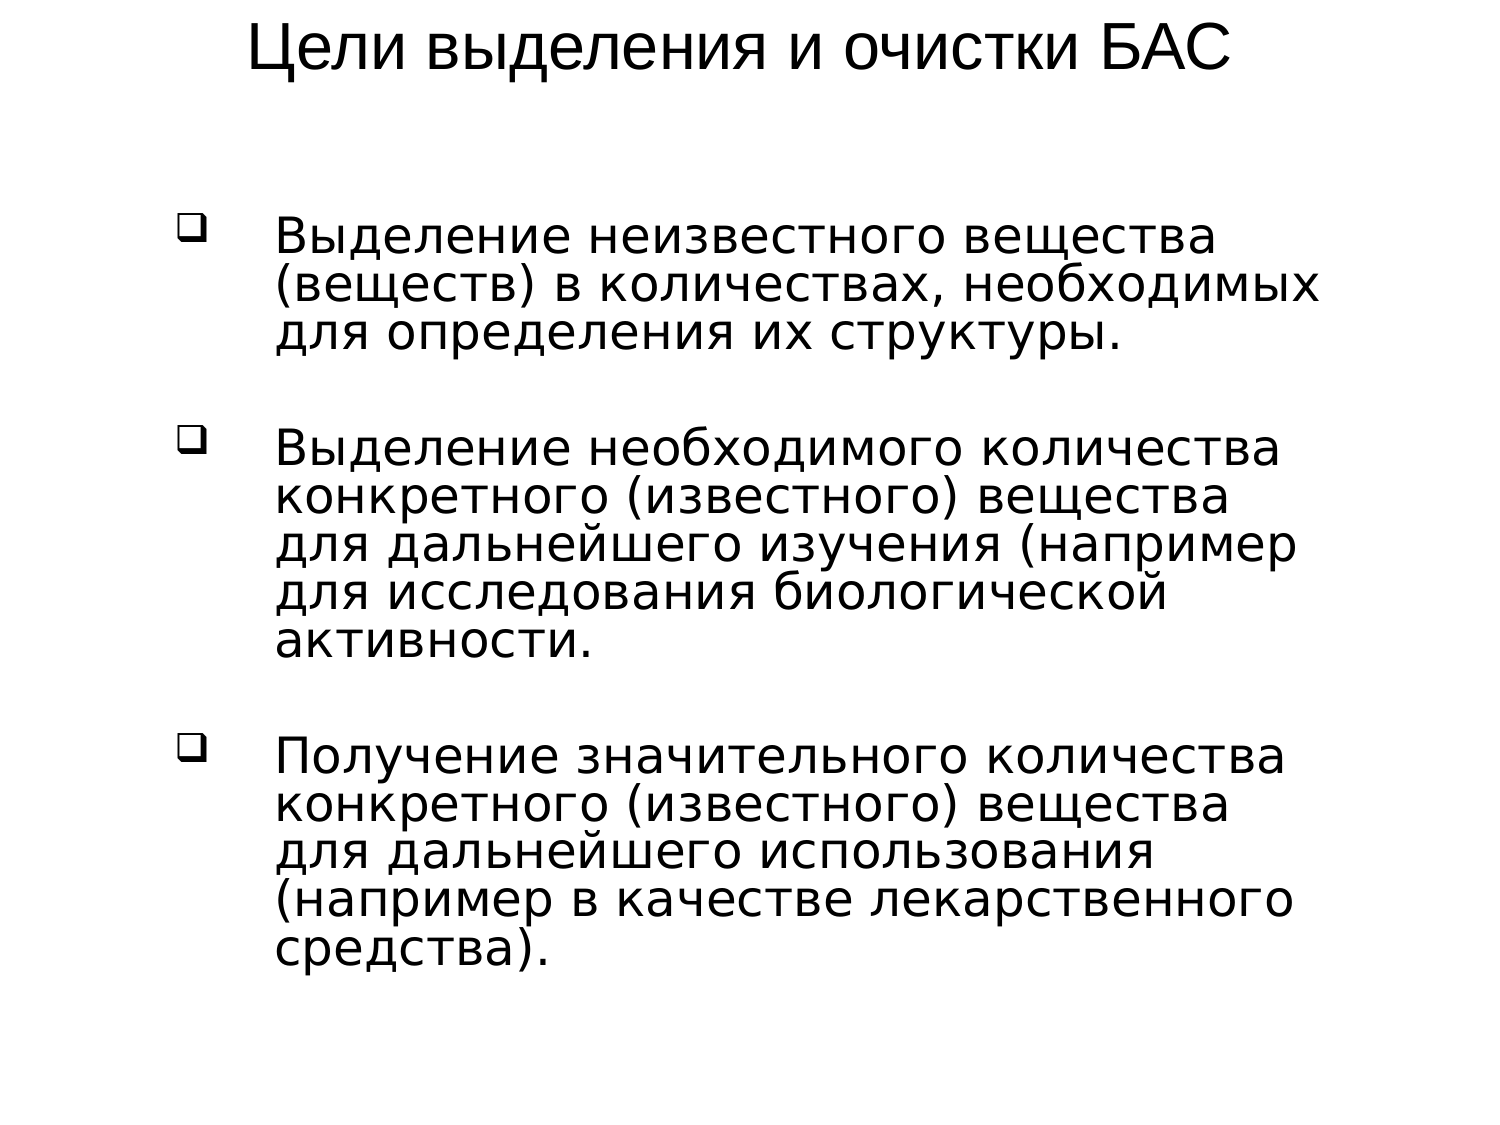

# Цели выделения и очистки БАС
Выделение неизвестного вещества (веществ) в количествах, необходимых для определения их структуры.

Выделение необходимого количества конкретного (известного) вещества для дальнейшего изучения (например для исследования биологической активности.

Получение значительного количества конкретного (известного) вещества для дальнейшего использования (например в качестве лекарственного средства).